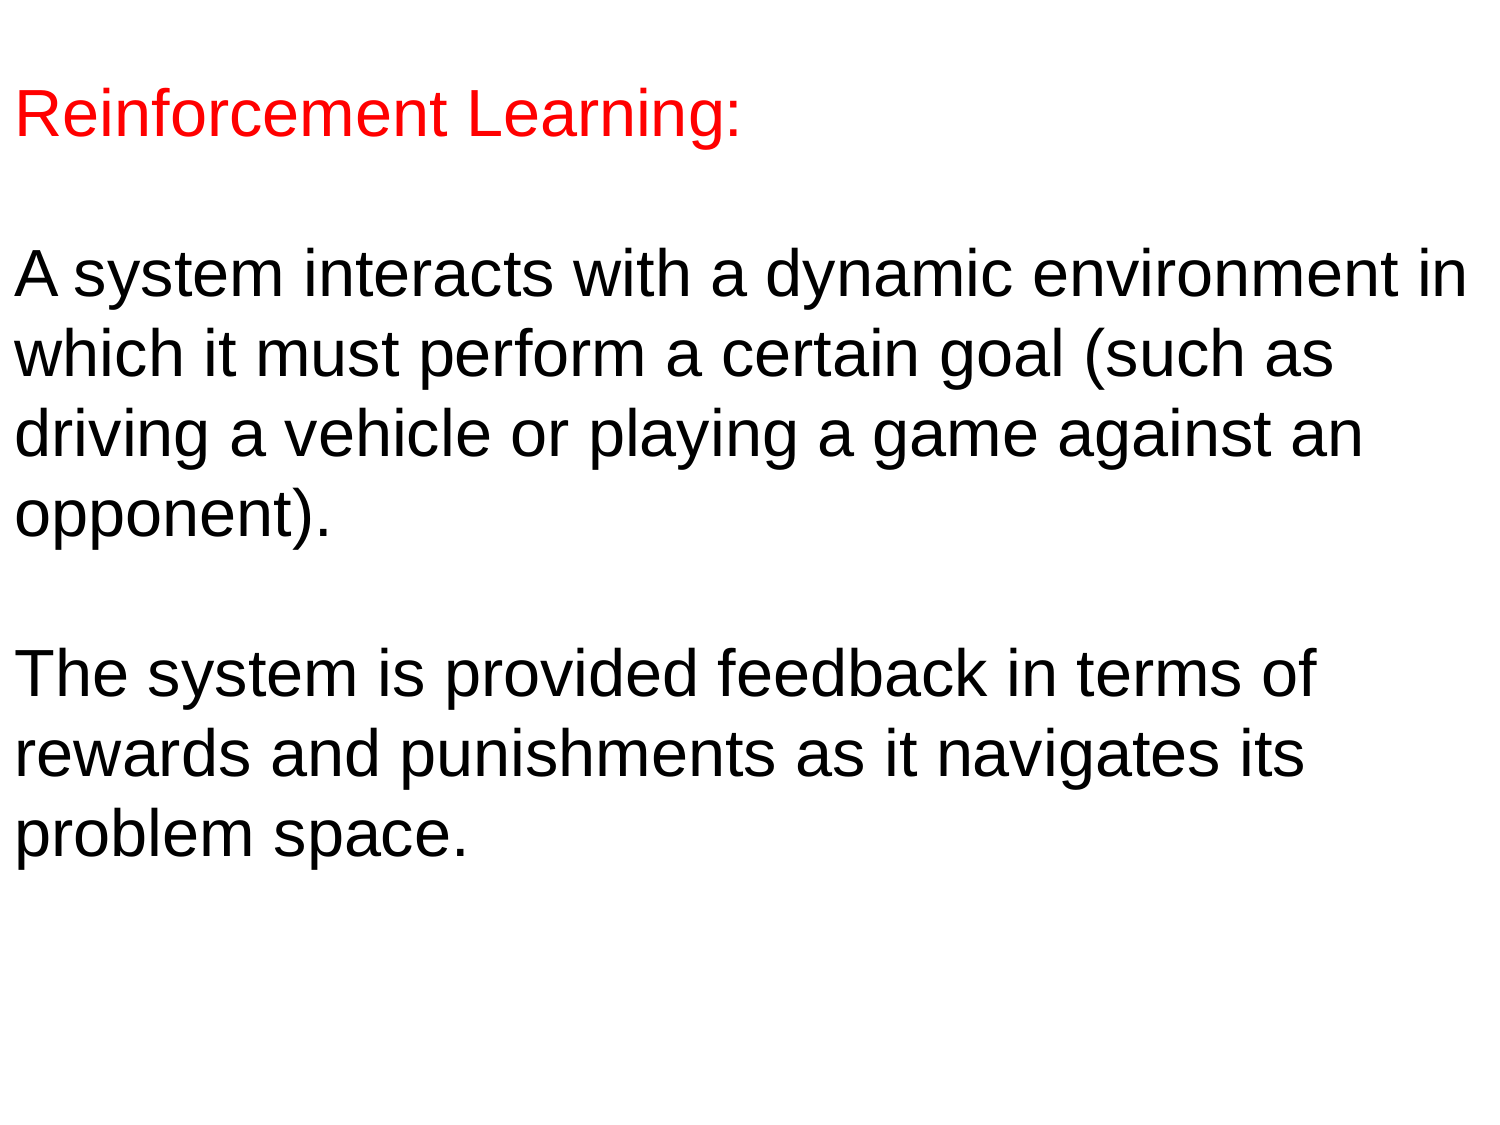

Reinforcement Learning:
A system interacts with a dynamic environment in which it must perform a certain goal (such as driving a vehicle or playing a game against an opponent).

The system is provided feedback in terms of rewards and punishments as it navigates its problem space.